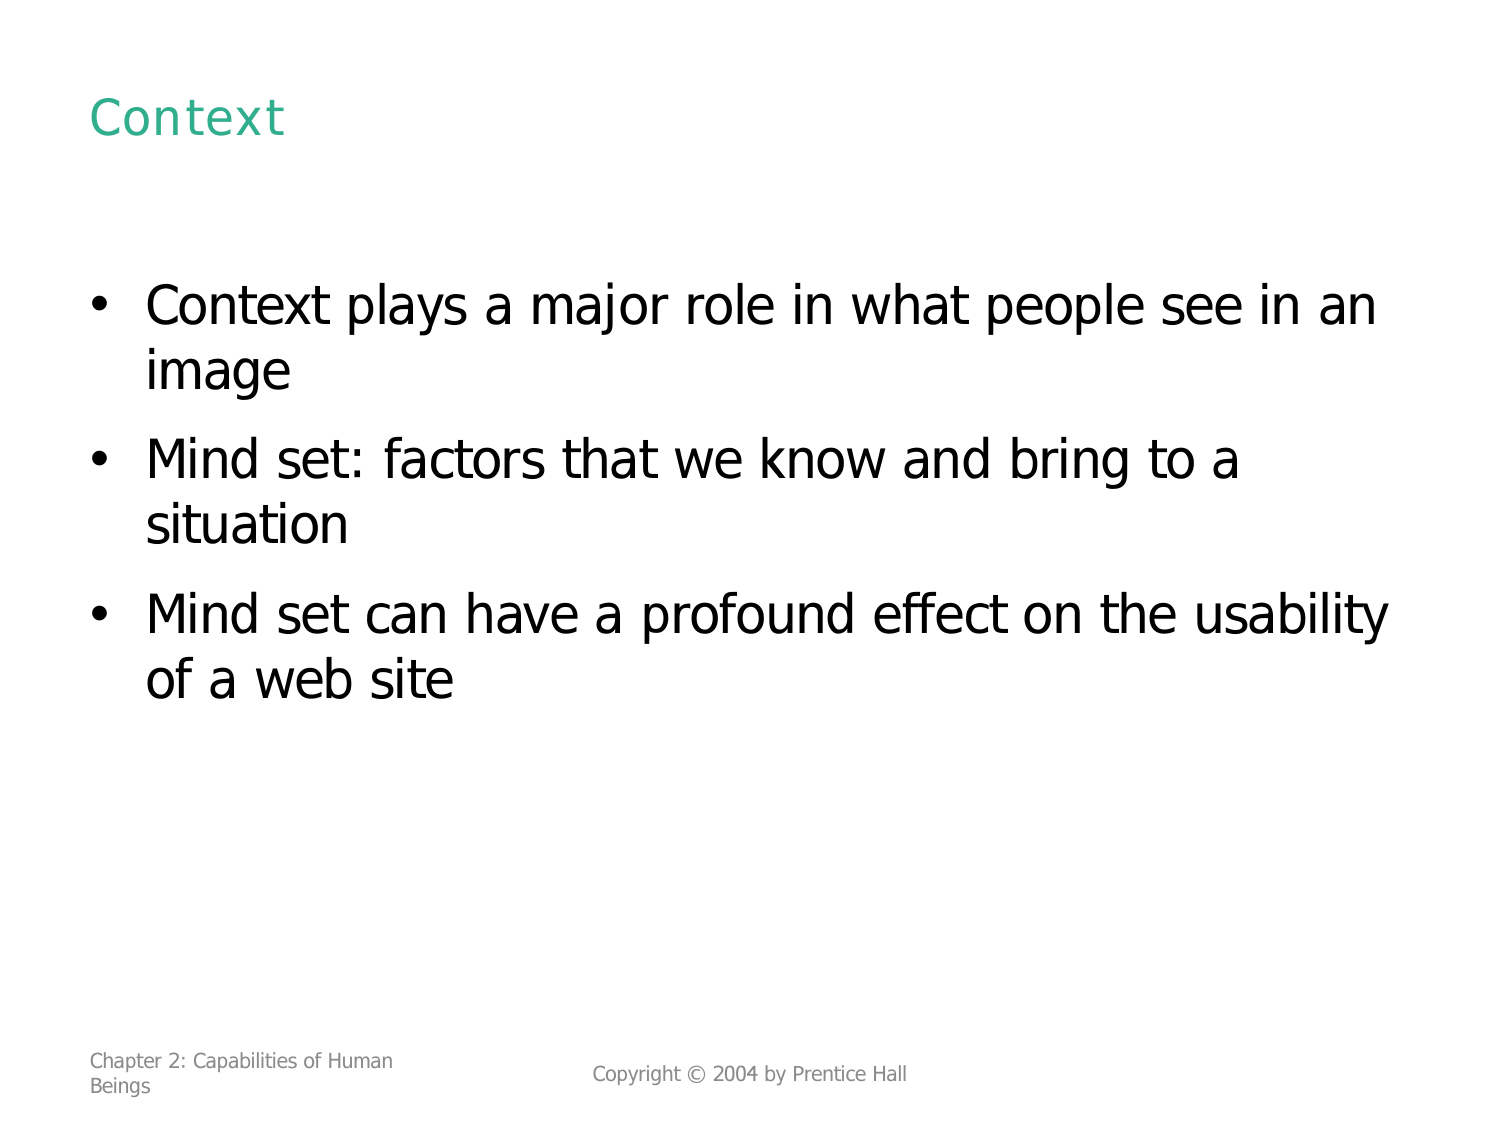

# Context
Context plays a major role in what people see in an image
Mind set: factors that we know and bring to a situation
Mind set can have a profound effect on the usability of a web site
Chapter 2: Capabilities of Human Beings
Copyright © 2004 by Prentice Hall